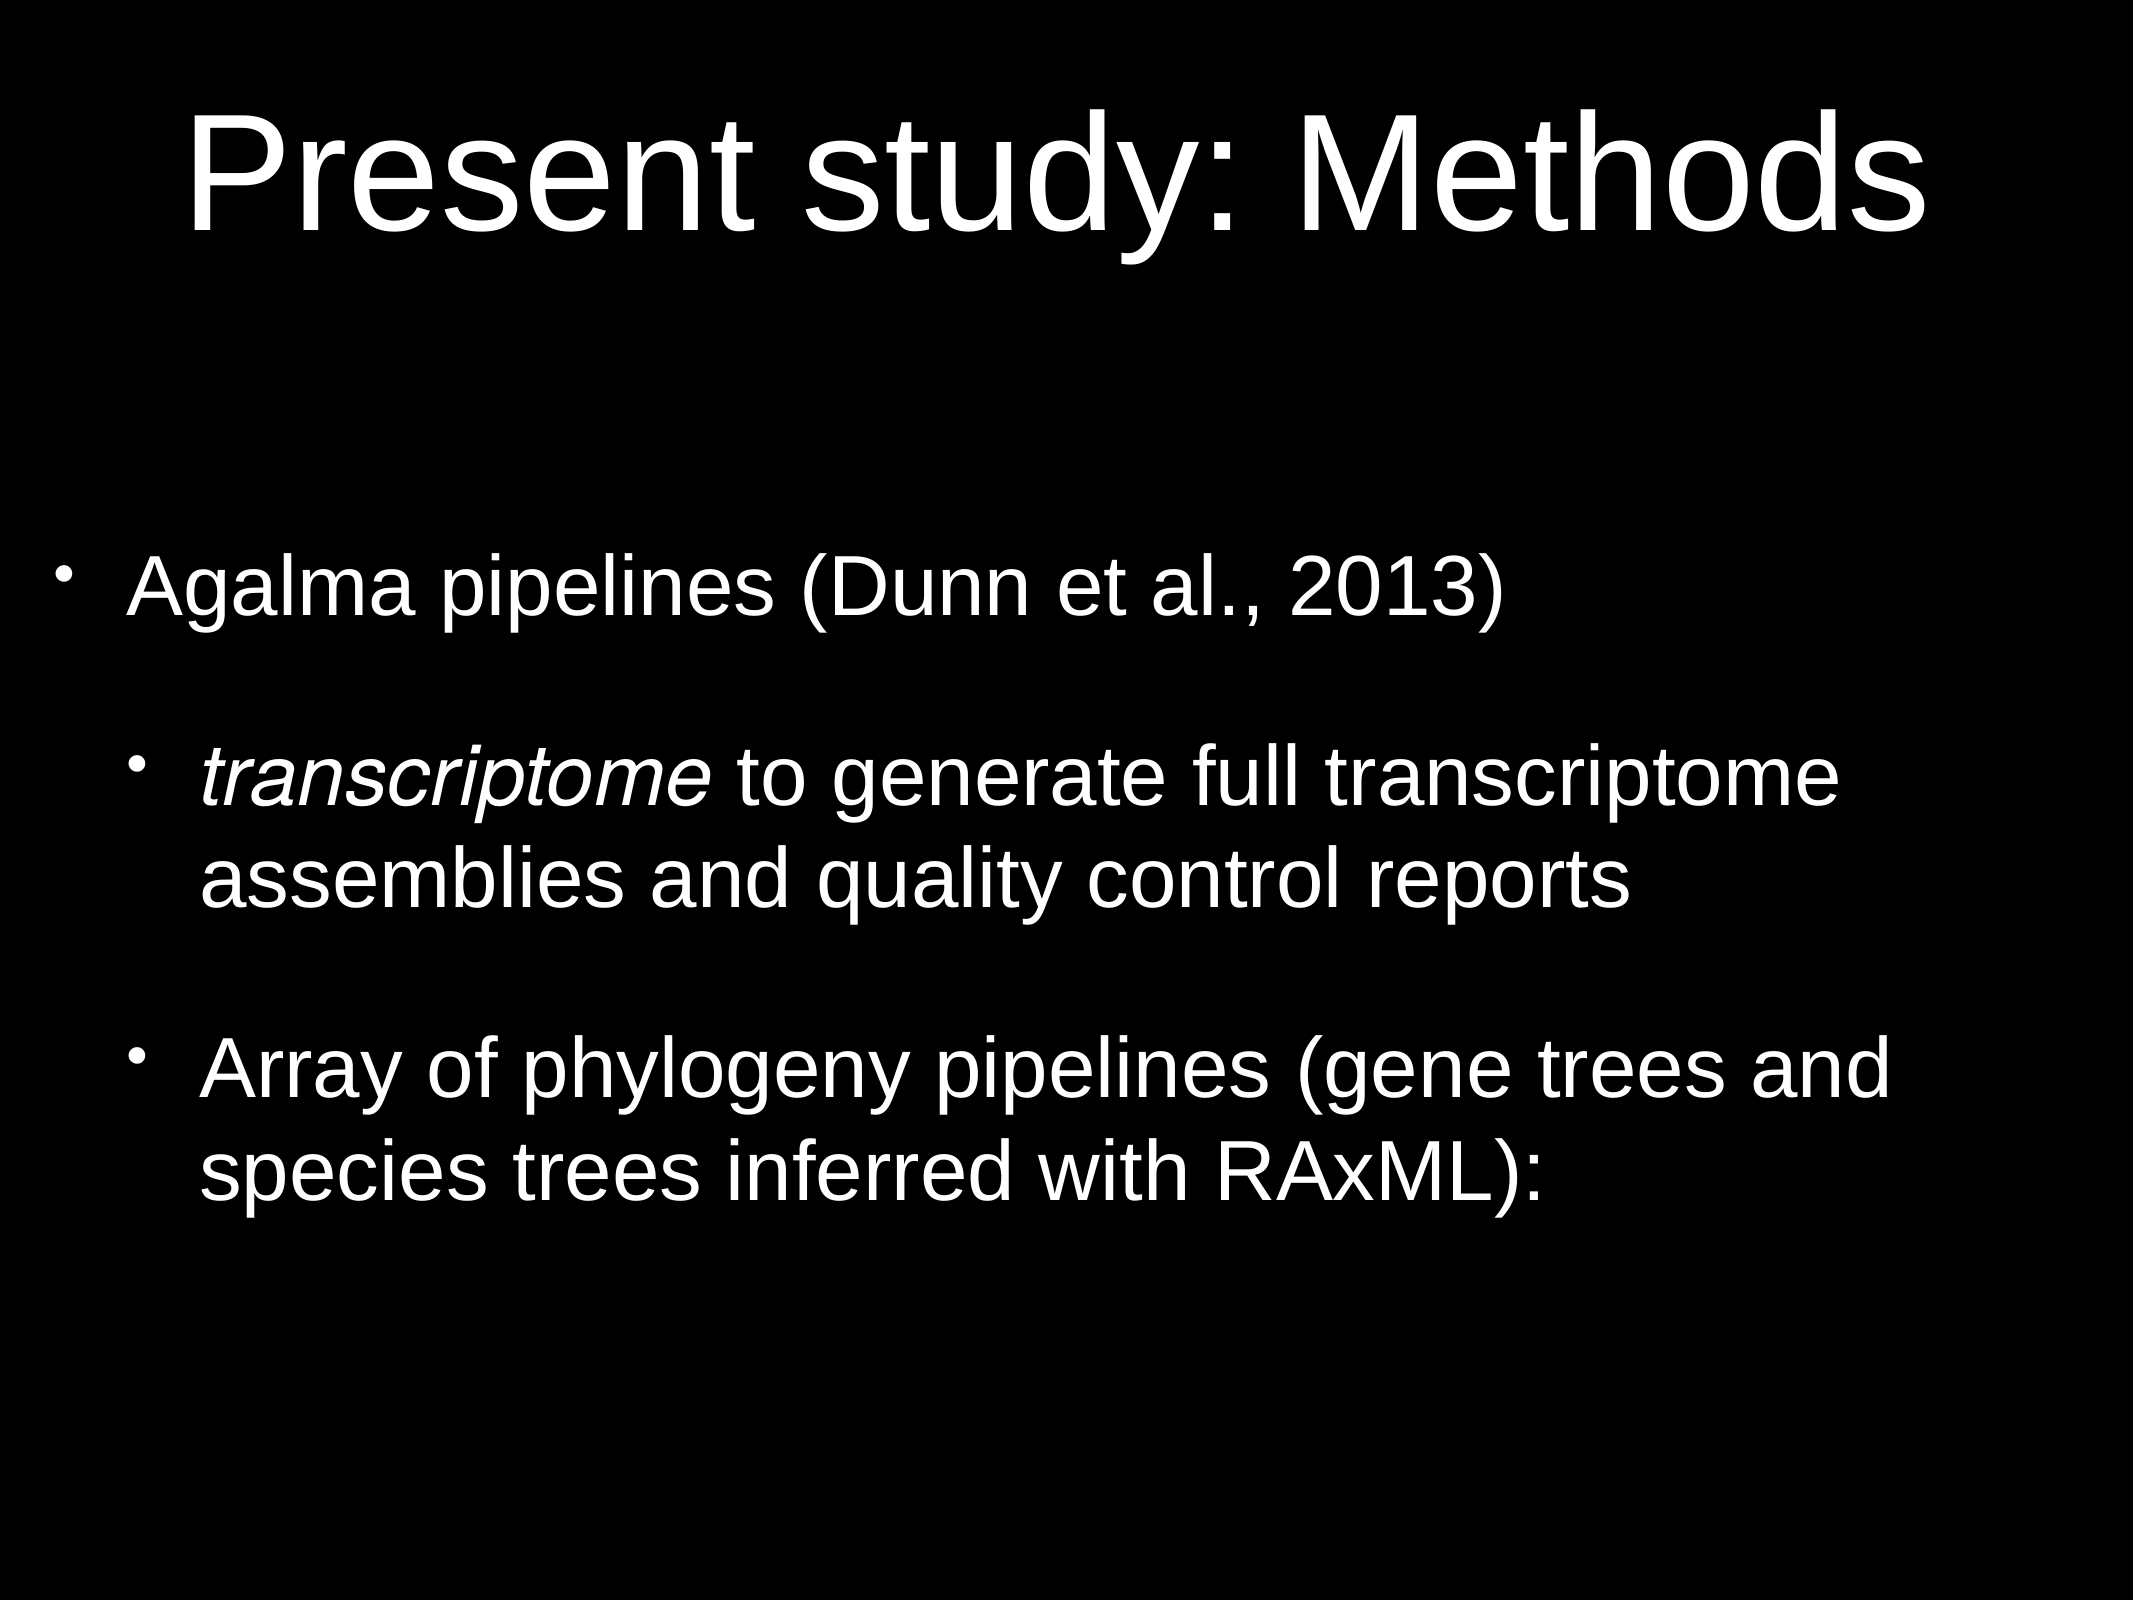

# Present study: Methods
Agalma pipelines (Dunn et al., 2013)
transcriptome to generate full transcriptome assemblies and quality control reports
Array of phylogeny pipelines (gene trees and species trees inferred with RAxML):